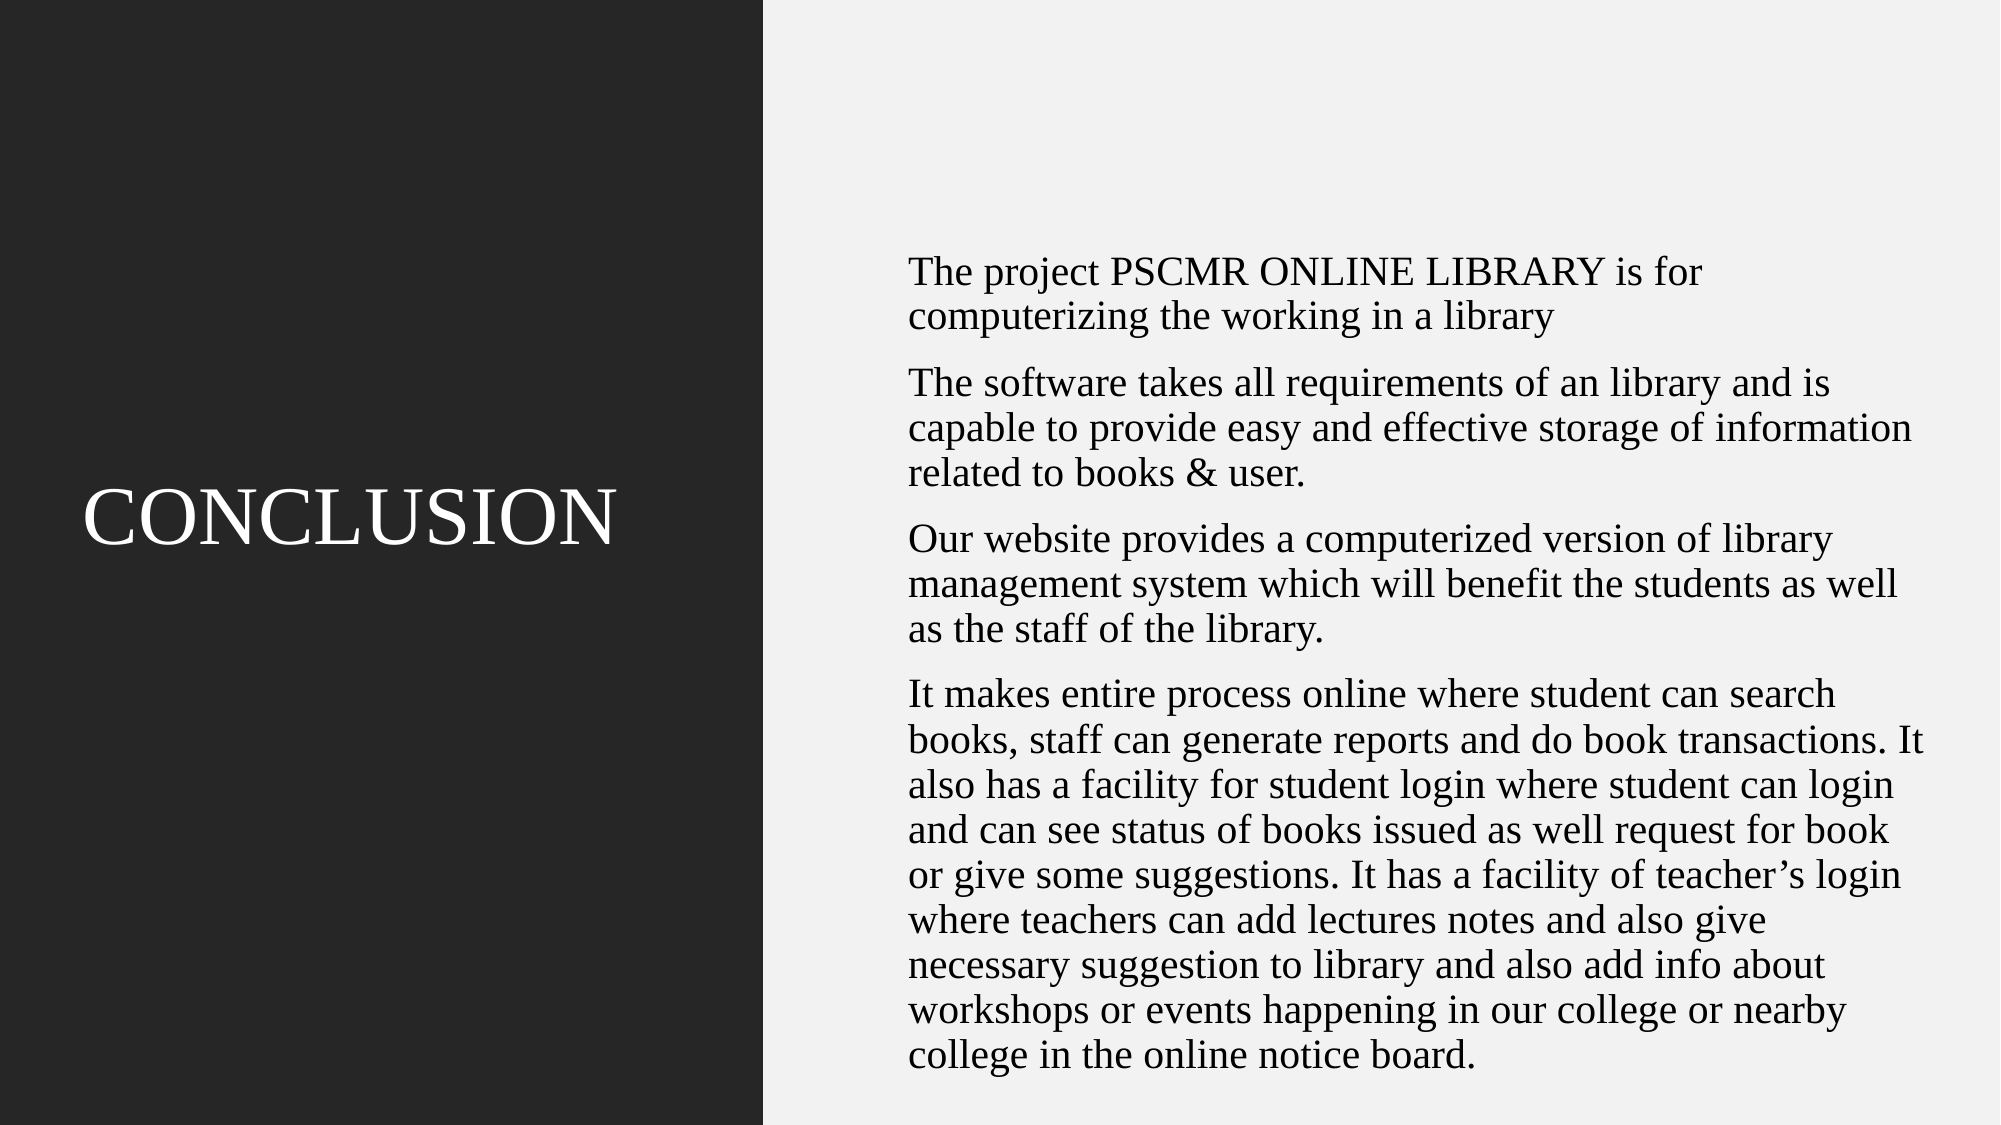

The project PSCMR ONLINE LIBRARY is for computerizing the working in a library
The software takes all requirements of an library and is capable to provide easy and effective storage of information related to books & user.
Our website provides a computerized version of library management system which will benefit the students as well as the staff of the library.
It makes entire process online where student can search books, staff can generate reports and do book transactions. It also has a facility for student login where student can login and can see status of books issued as well request for book or give some suggestions. It has a facility of teacher’s login where teachers can add lectures notes and also give necessary suggestion to library and also add info about workshops or events happening in our college or nearby college in the online notice board.

# CONCLUSION